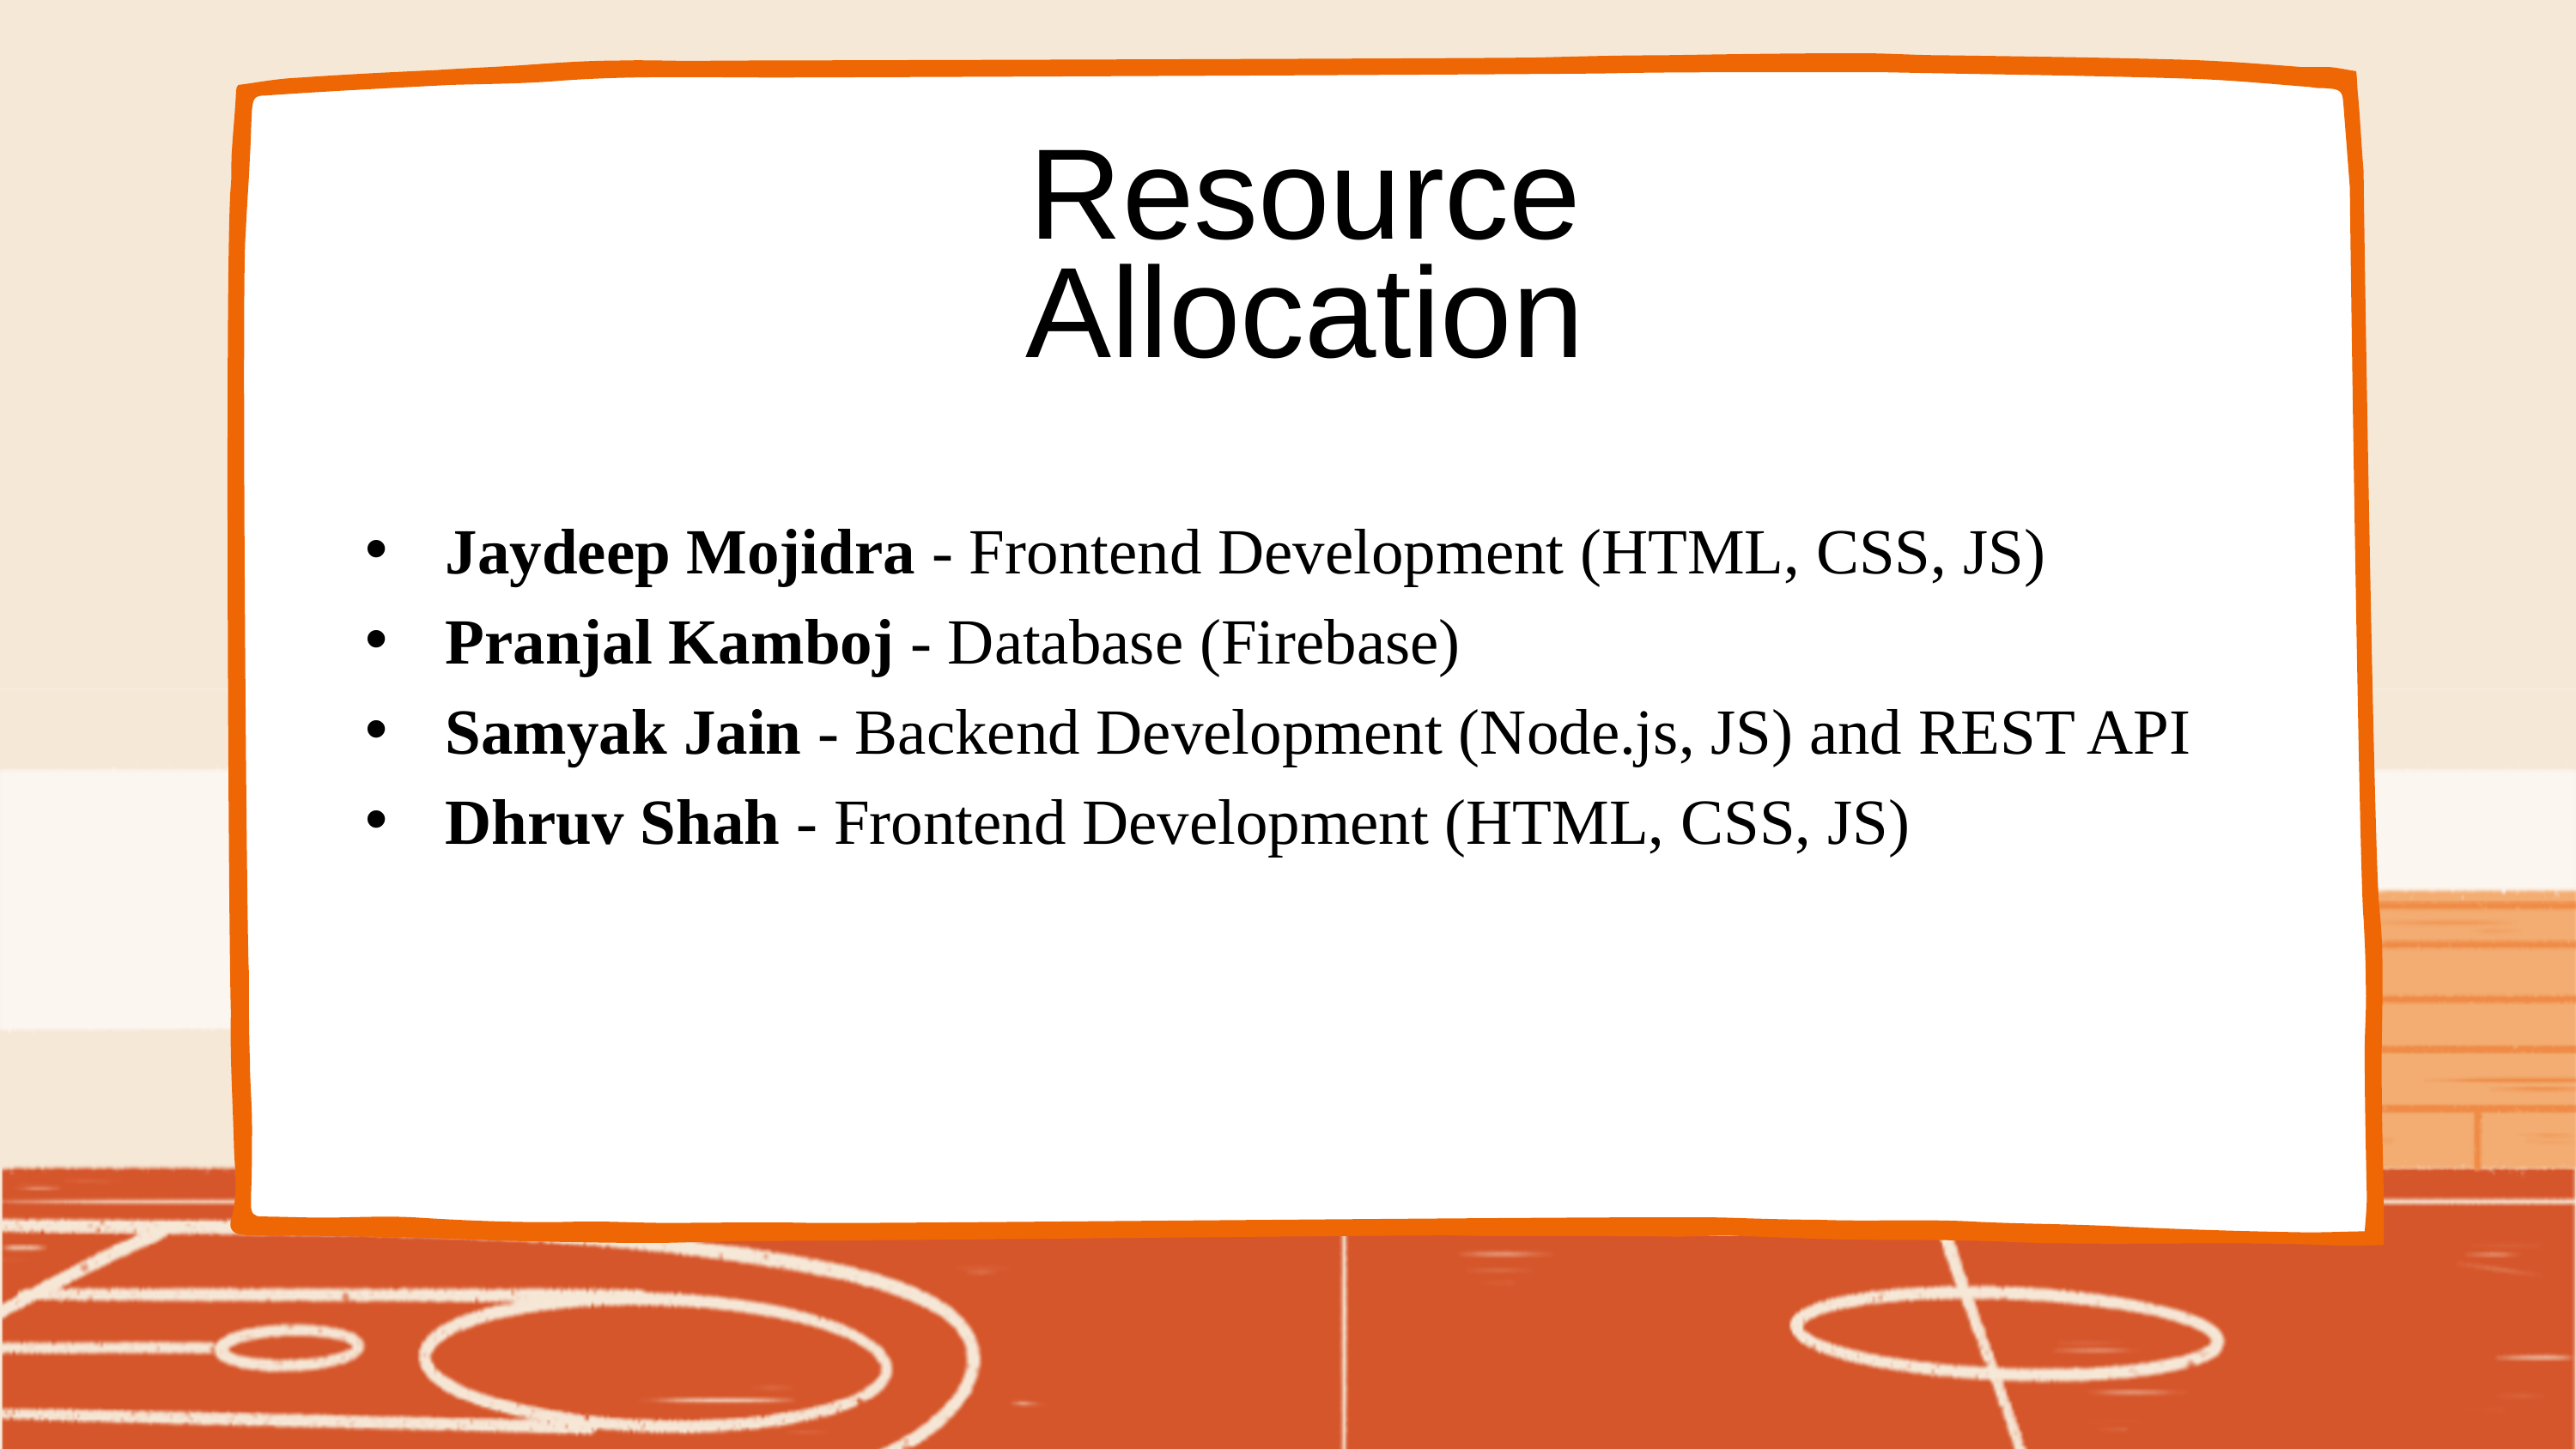

Resource Allocation
Jaydeep Mojidra - Frontend Development (HTML, CSS, JS)
Pranjal Kamboj - Database (Firebase)
Samyak Jain - Backend Development (Node.js, JS) and REST API
Dhruv Shah - Frontend Development (HTML, CSS, JS)